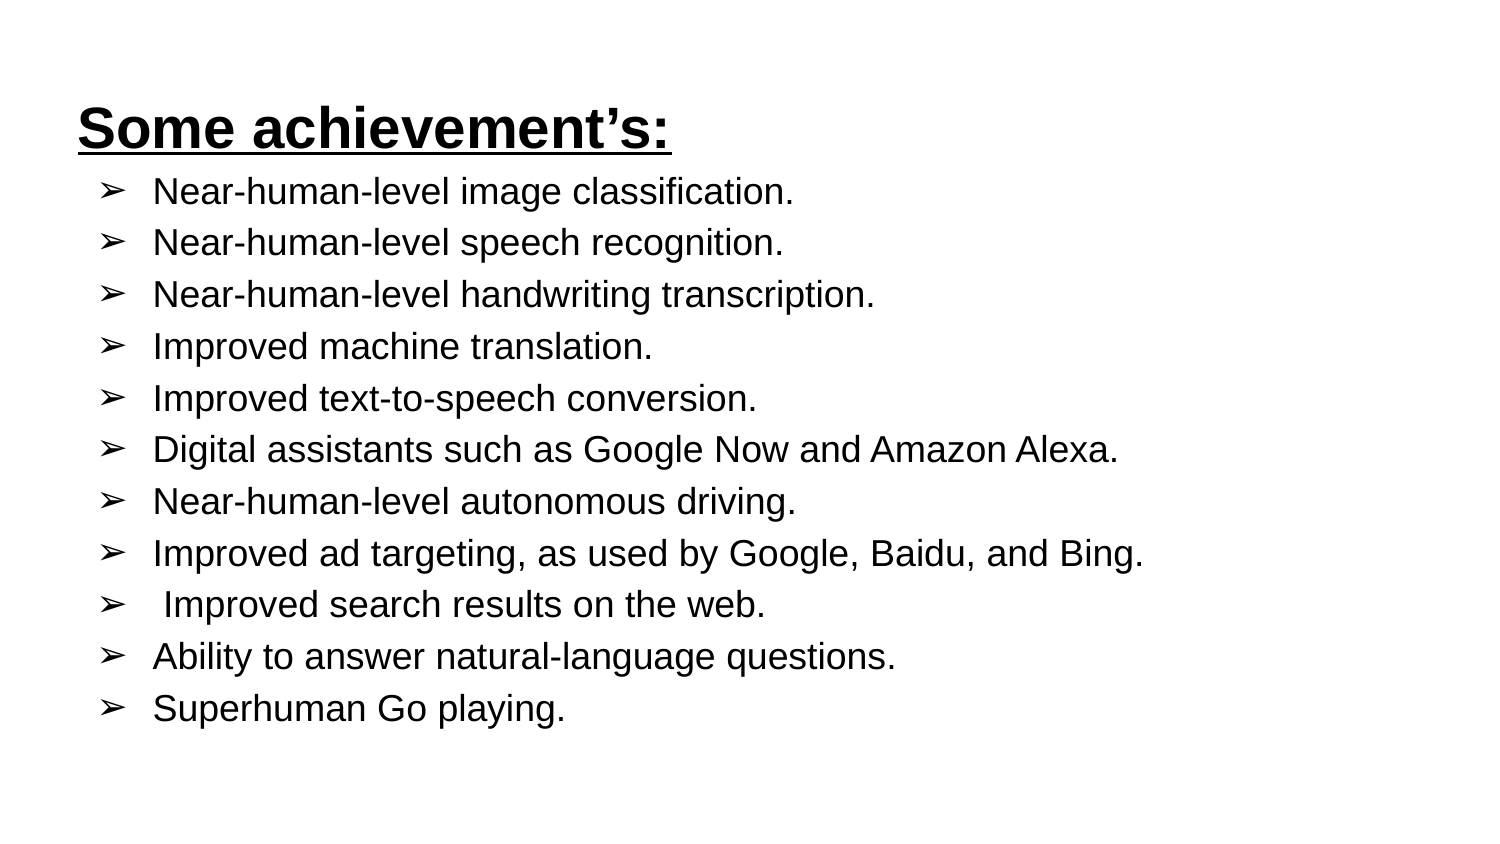

# Some achievement’s:
Near-human-level image classification.
Near-human-level speech recognition.
Near-human-level handwriting transcription.
Improved machine translation.
Improved text-to-speech conversion.
Digital assistants such as Google Now and Amazon Alexa.
Near-human-level autonomous driving.
Improved ad targeting, as used by Google, Baidu, and Bing.
 Improved search results on the web.
Ability to answer natural-language questions.
Superhuman Go playing.